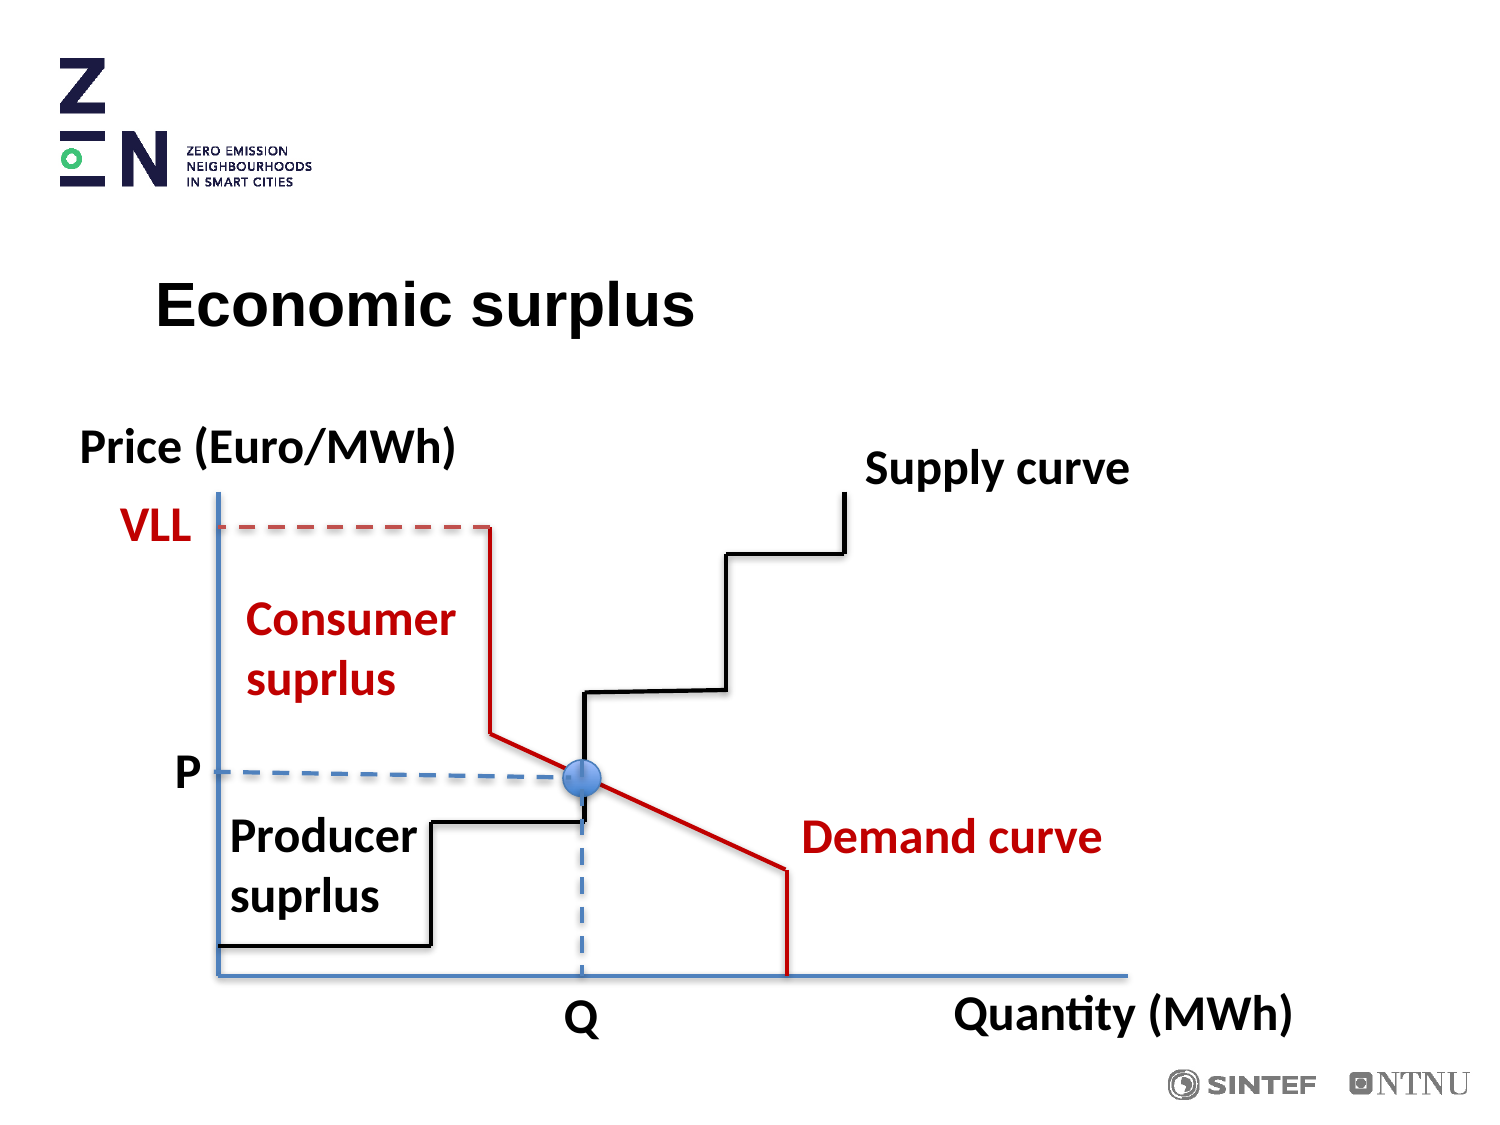

# Economic surplus
Price (Euro/MWh)
Supply curve
VLL
Consumer suprlus
P

Producer suprlus
Demand curve
Quantity (MWh)
Q